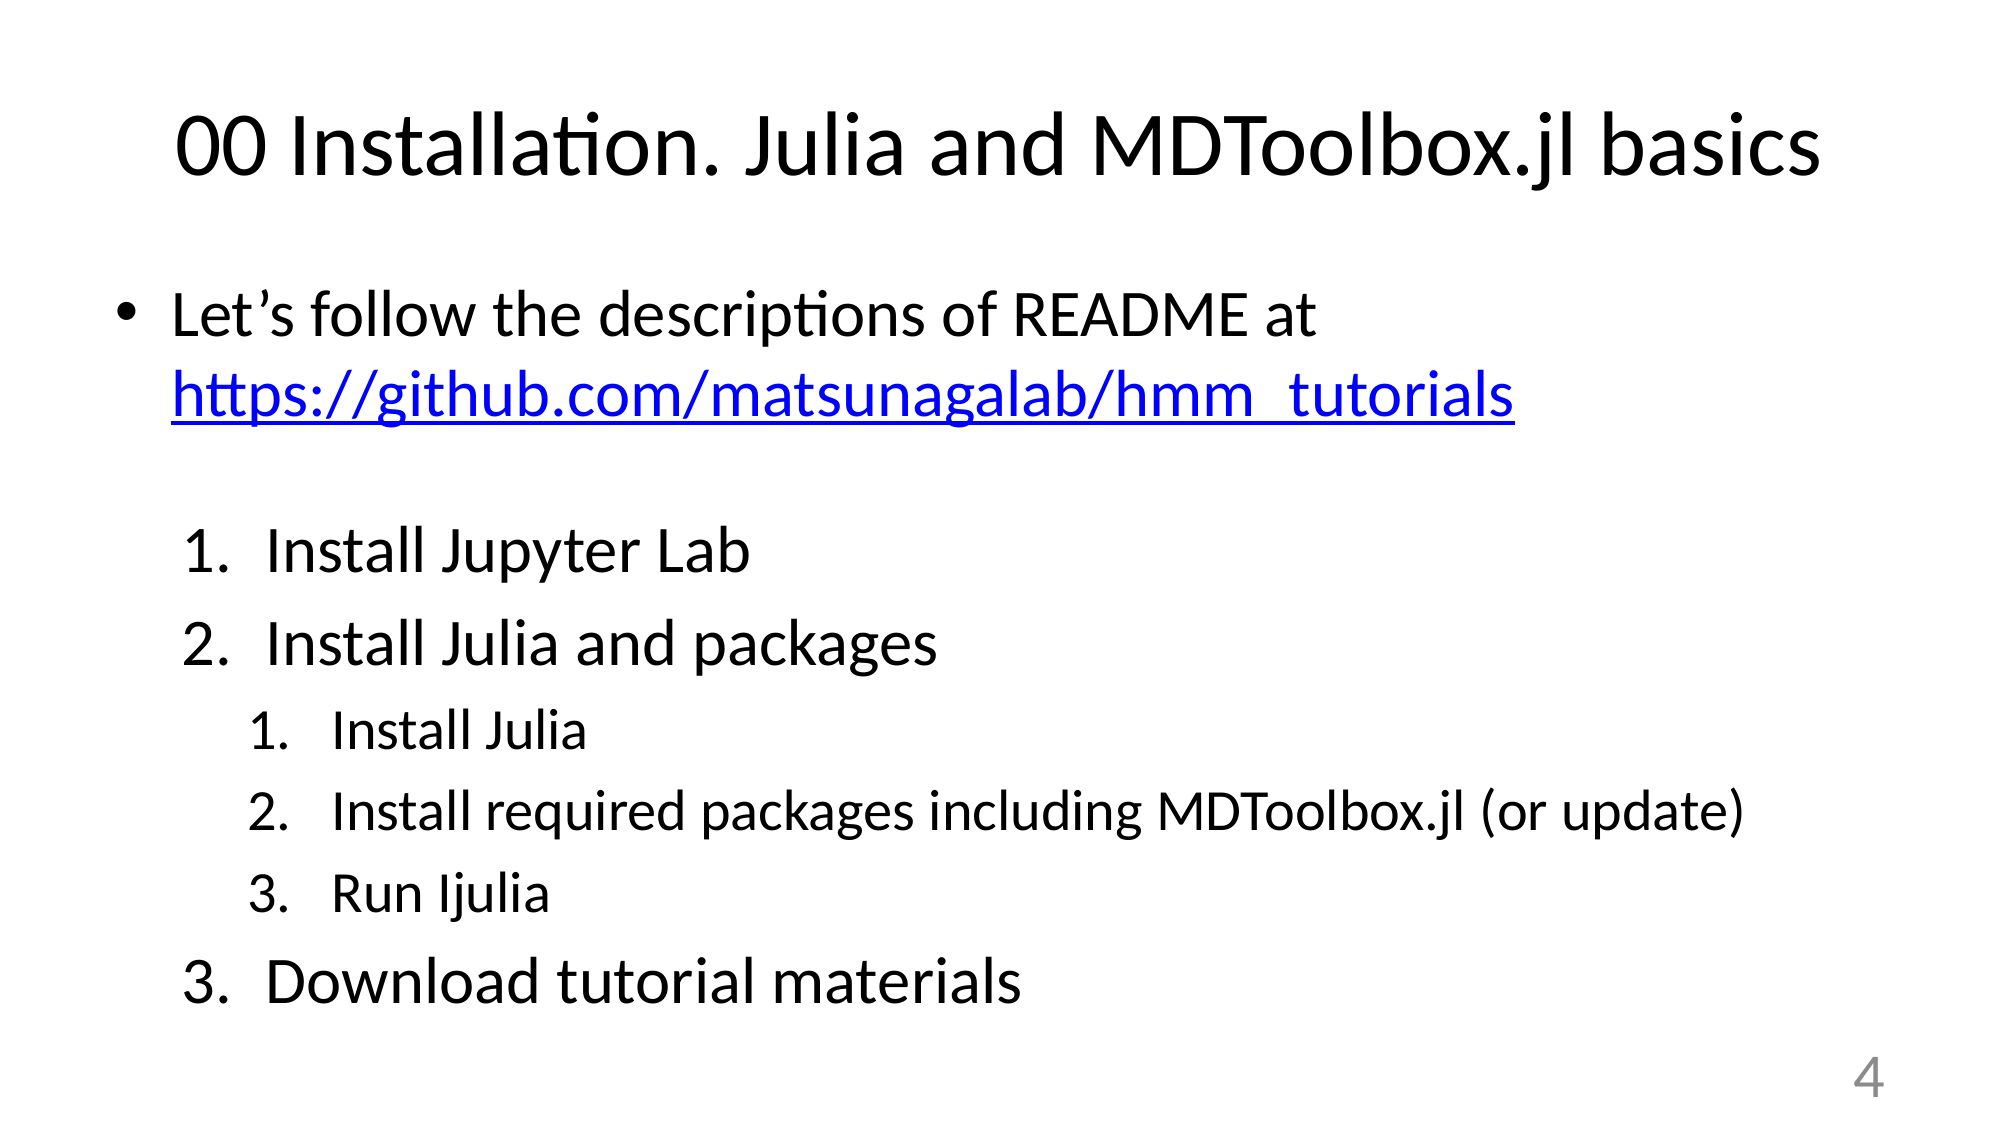

# 00 Installation. Julia and MDToolbox.jl basics
Let’s follow the descriptions of README at
https://github.com/matsunagalab/hmm_tutorials

Install Jupyter Lab
Install Julia and packages
Install Julia
Install required packages including MDToolbox.jl (or update)
Run Ijulia
Download tutorial materials

4